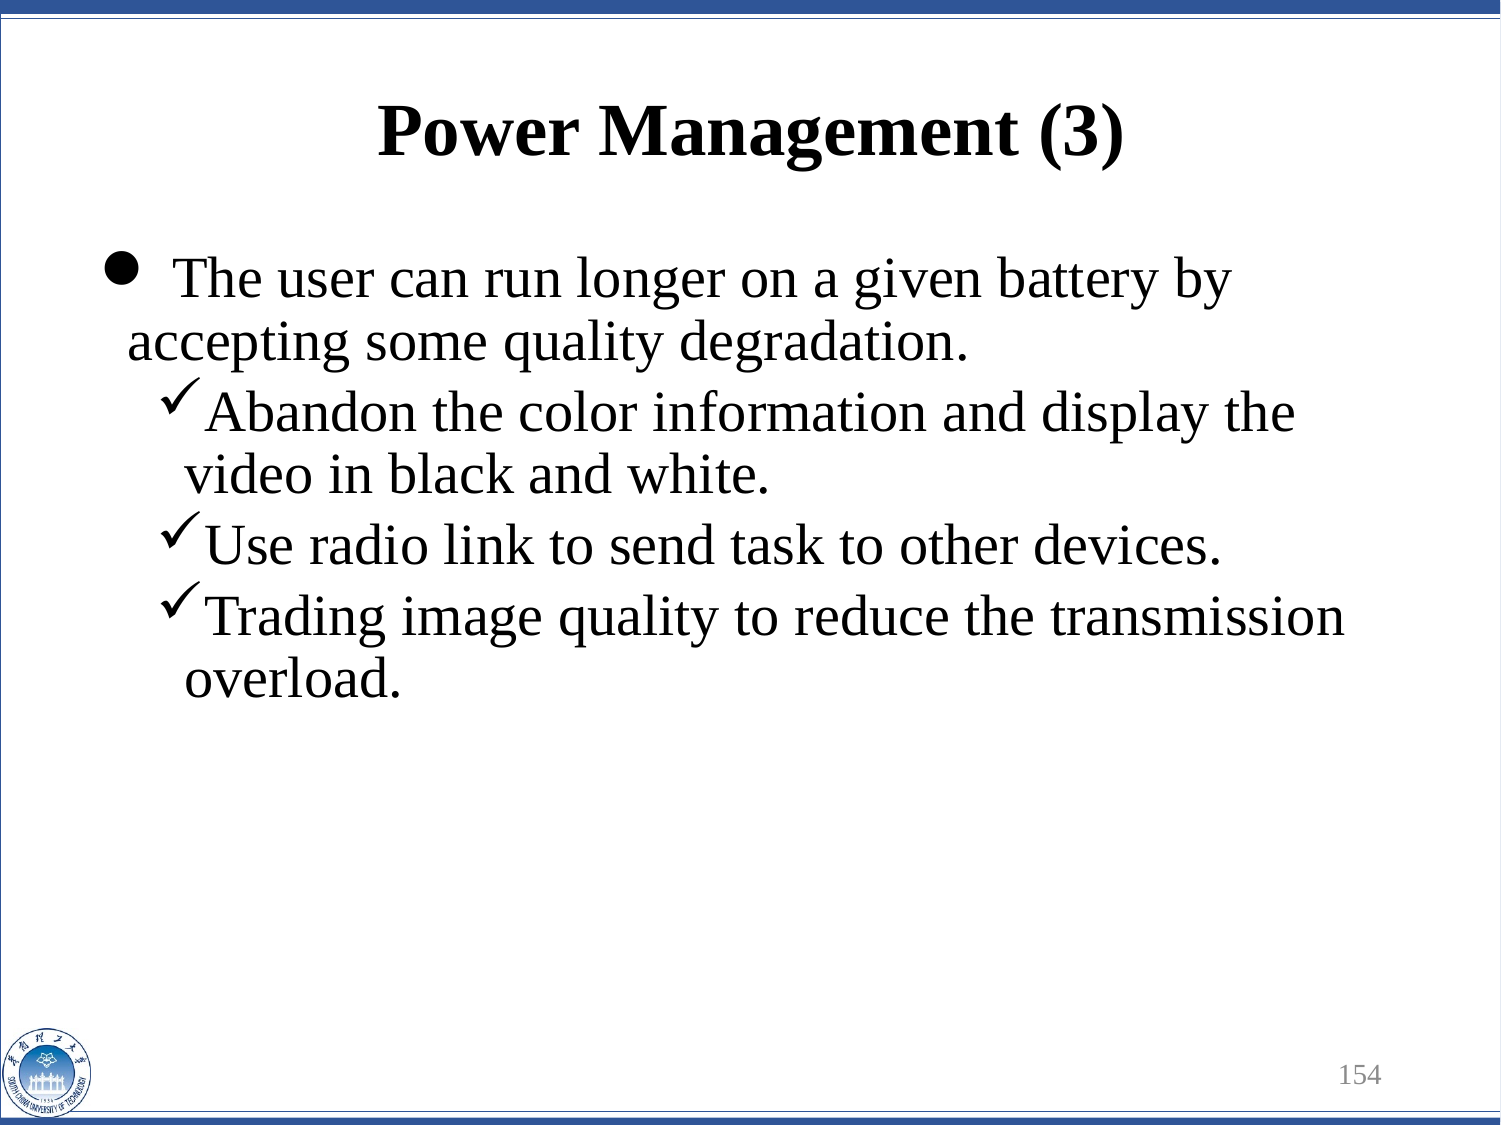

Power Management (3)
 The user can run longer on a given battery by accepting some quality degradation.
Abandon the color information and display the video in black and white.
Use radio link to send task to other devices.
Trading image quality to reduce the transmission overload.
154